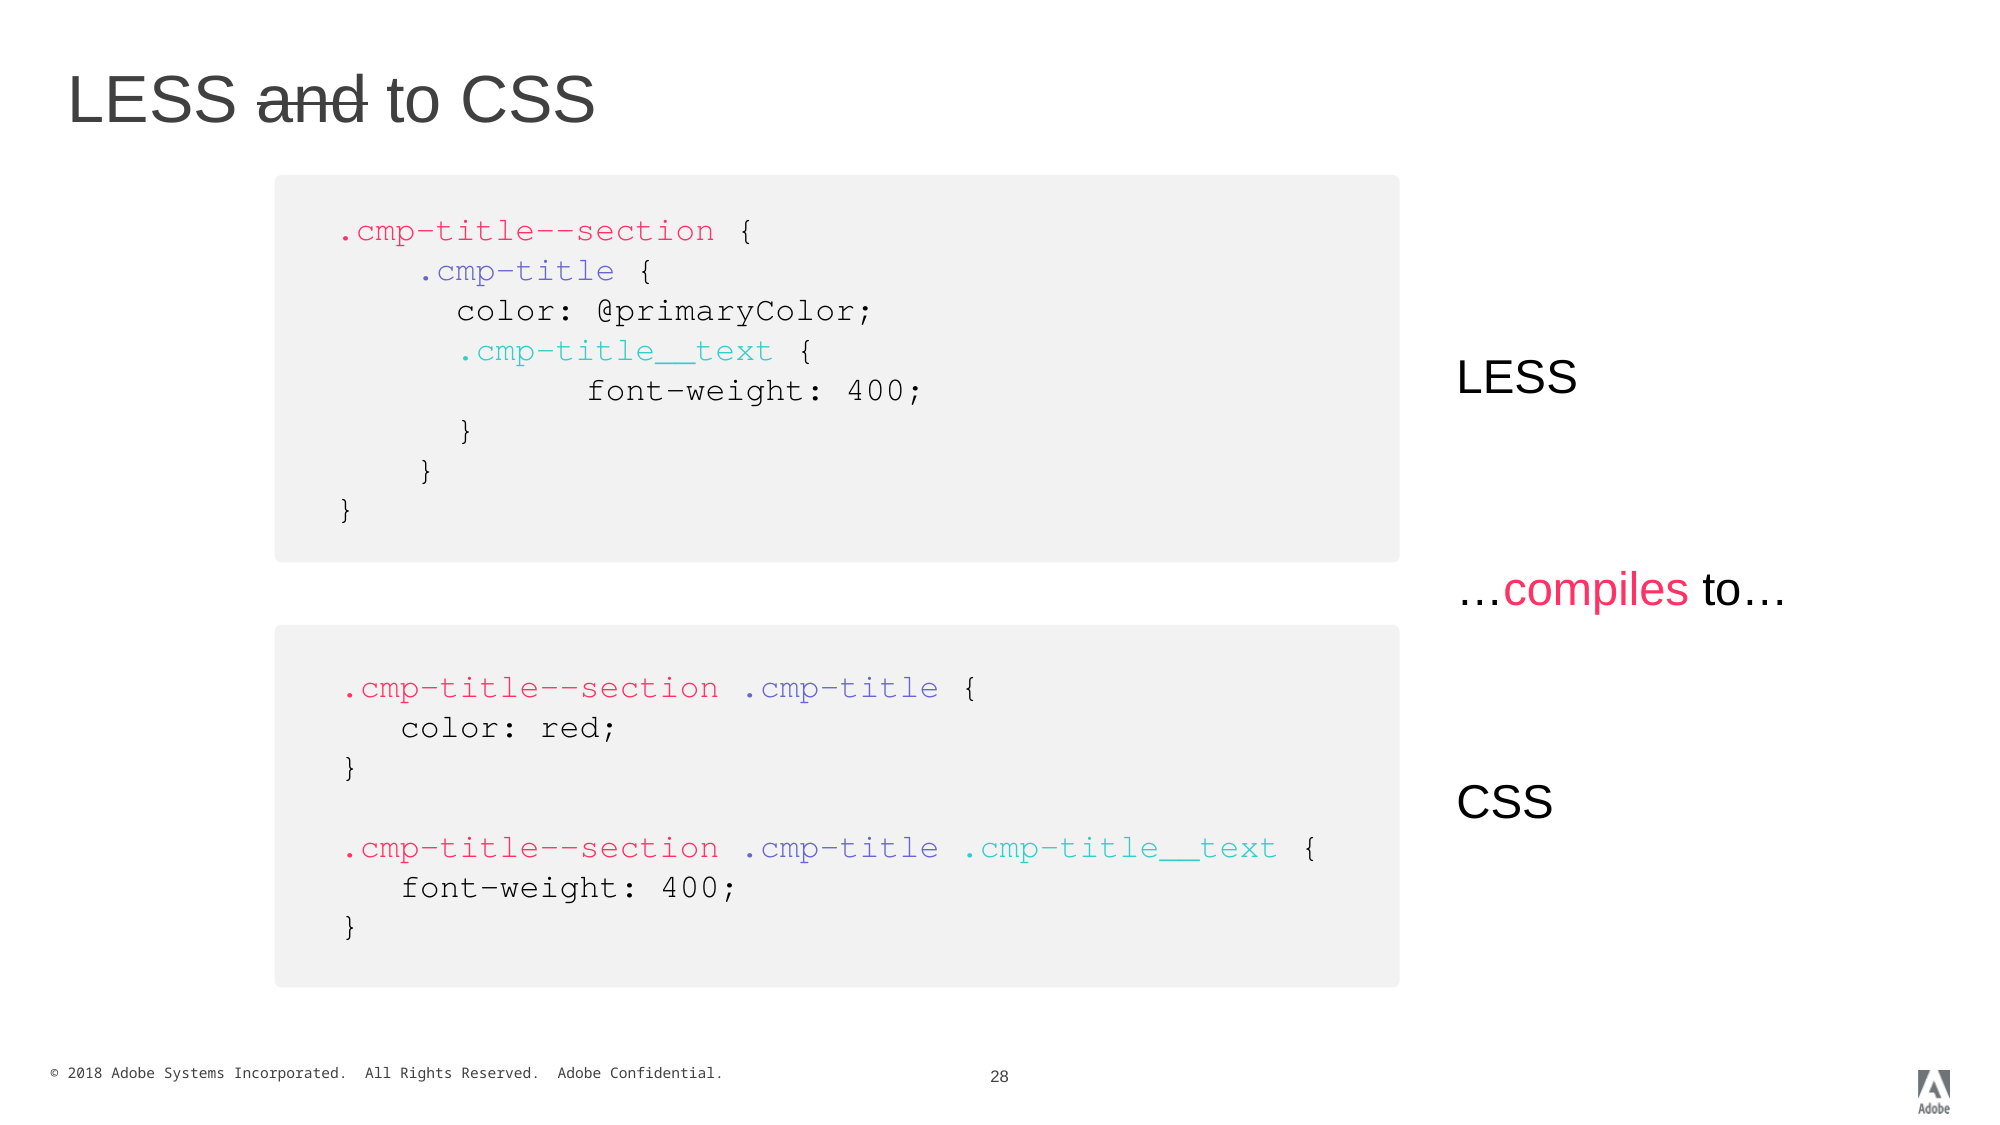

# LESS and to CSS

.cmp-title--section {
    .cmp-title {
      color: @primaryColor;
      .cmp-title__text {
   	     font-weight: 400;
      }
    }
}
LESS
…compiles to…

.cmp-title--section .cmp-title {
   color: red;
}

.cmp-title--section .cmp-title .cmp-title__text {
   font-weight: 400;
}
CSS
28